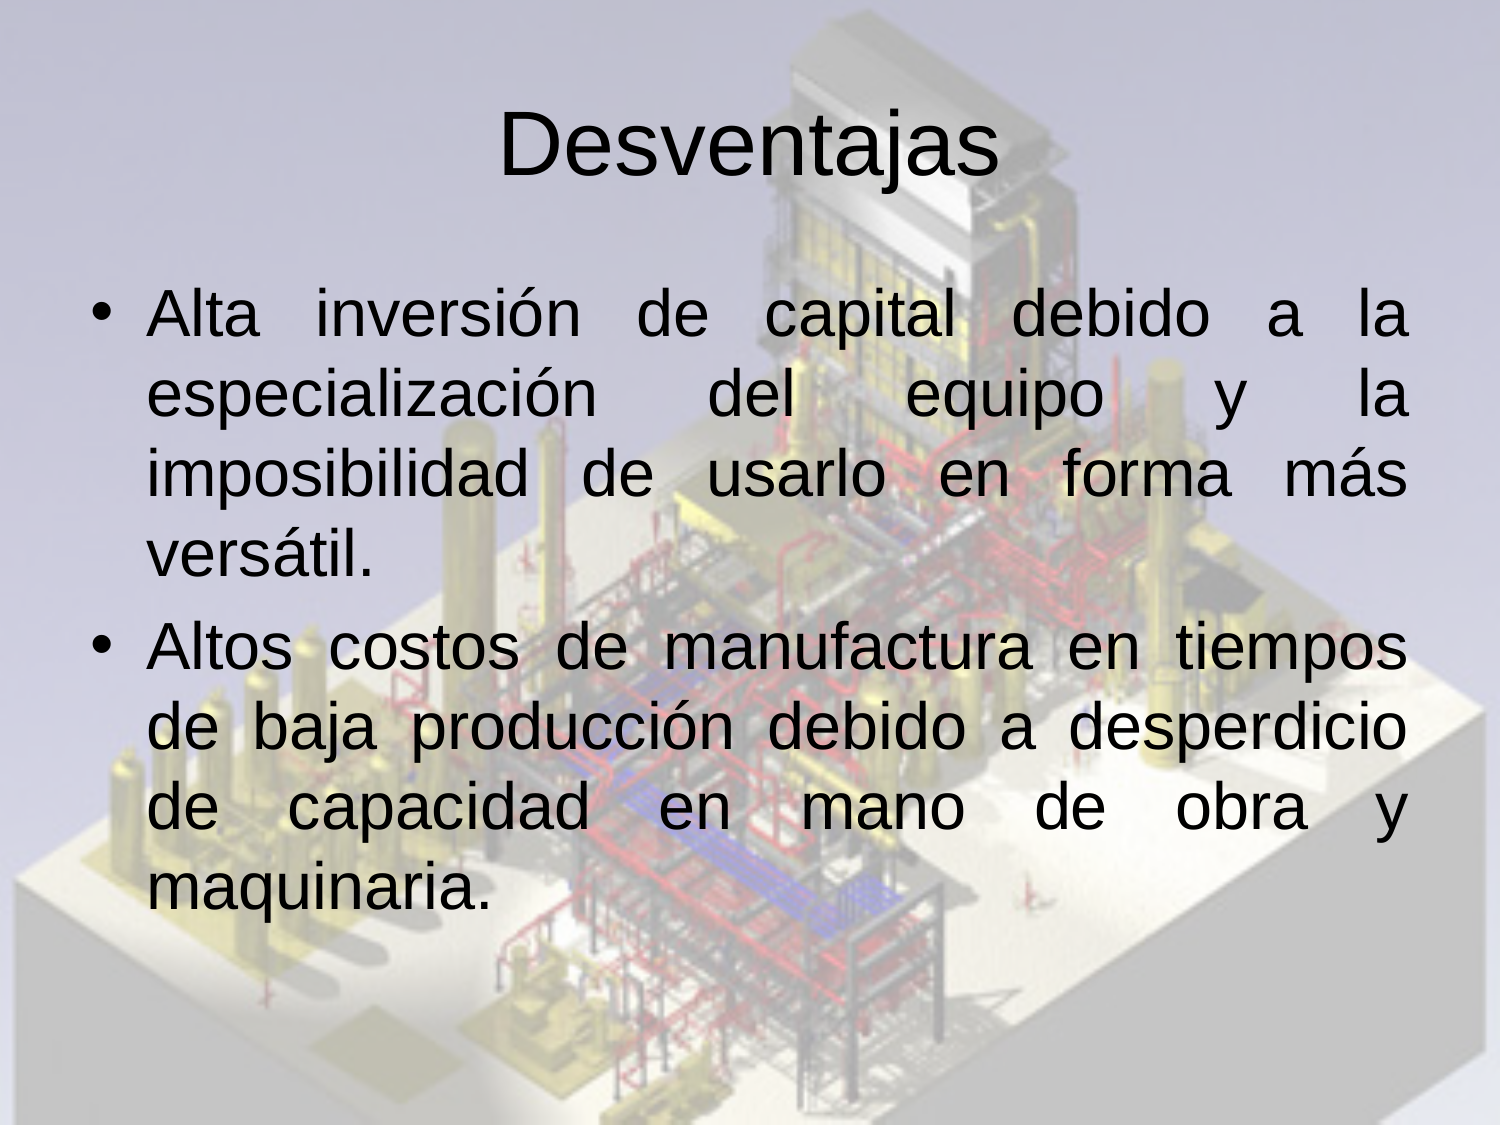

# Desventajas
Alta inversión de capital debido a la especialización del equipo y la imposibilidad de usarlo en forma más versátil.
Altos costos de manufactura en tiempos de baja producción debido a desperdicio de capacidad en mano de obra y maquinaria.